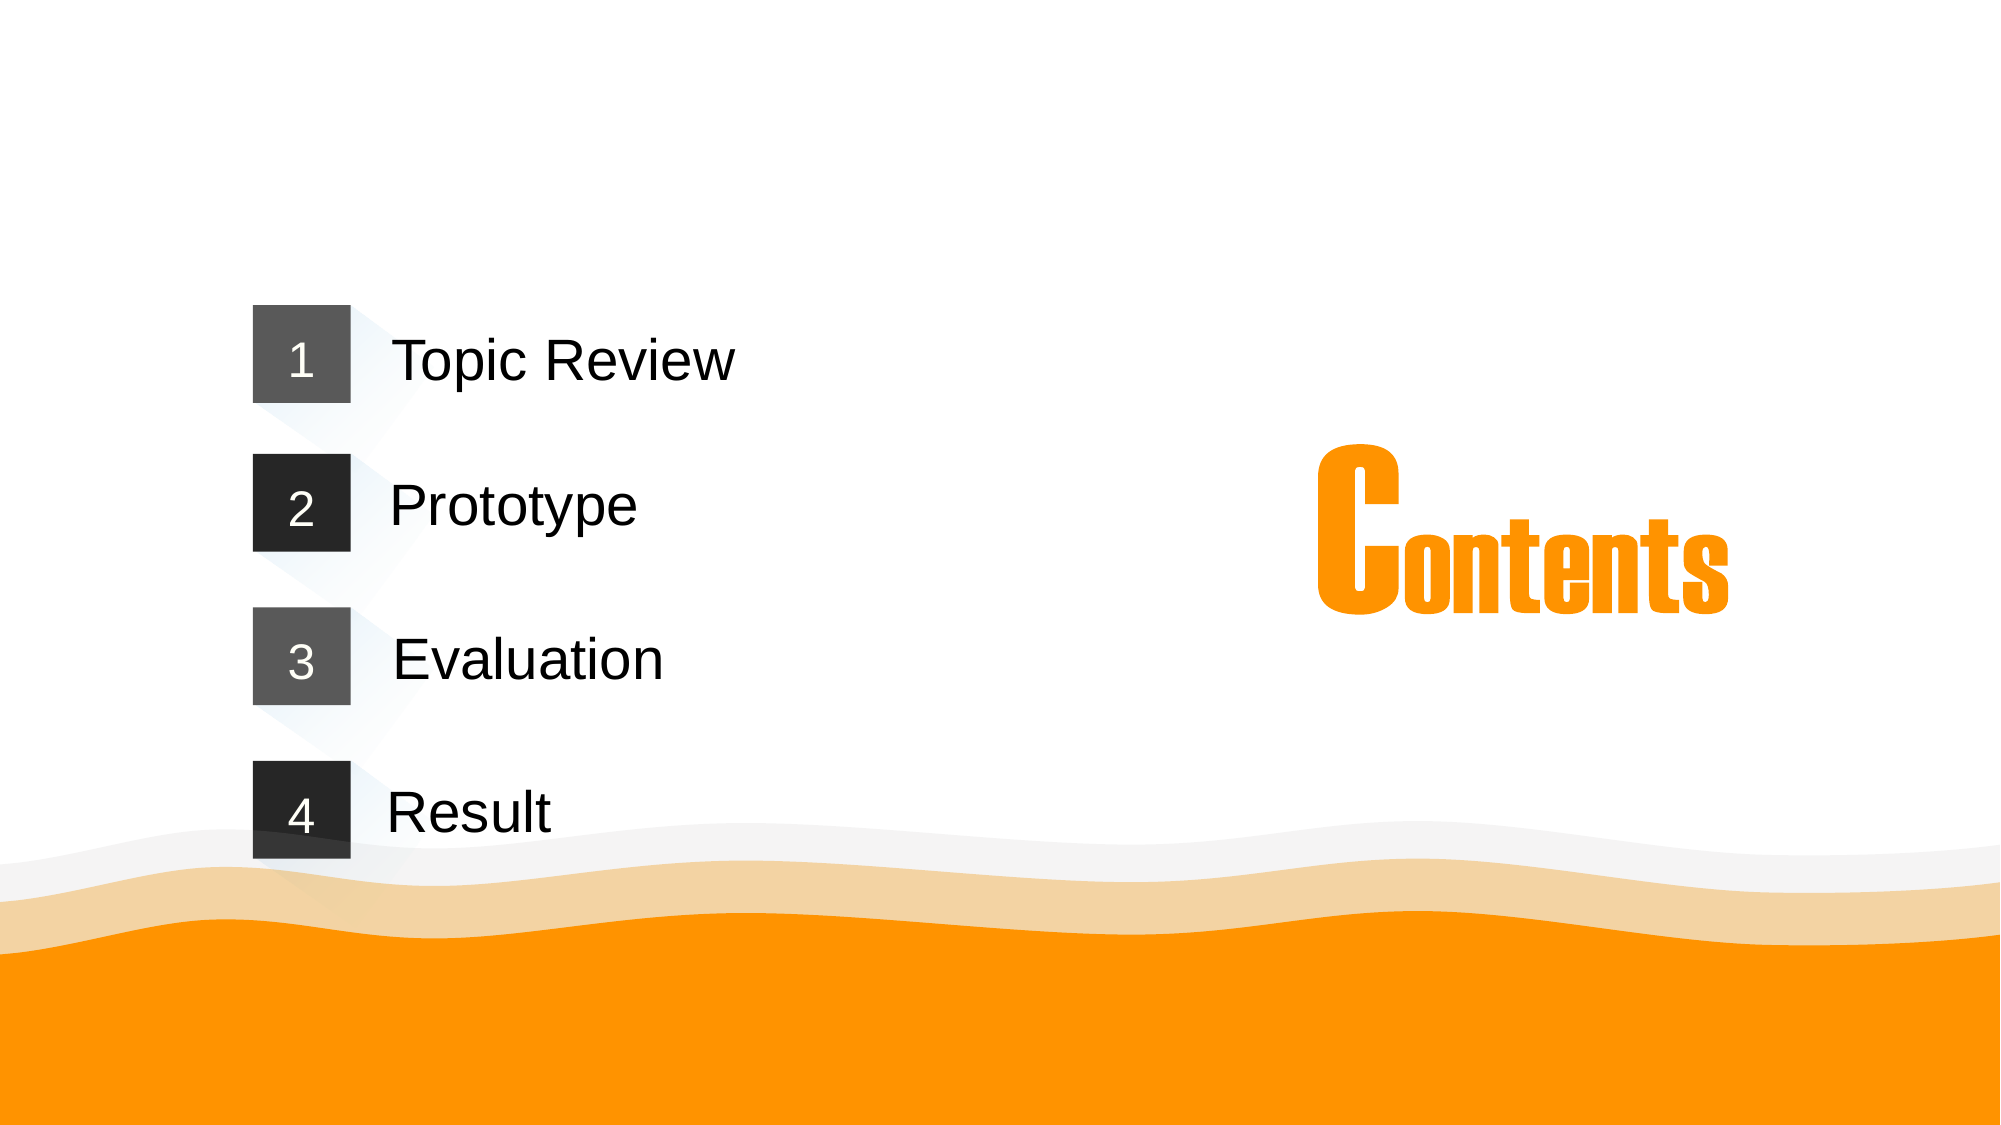

1

Topic Review

2

Prototype

3

Evaluation

4

Result

2